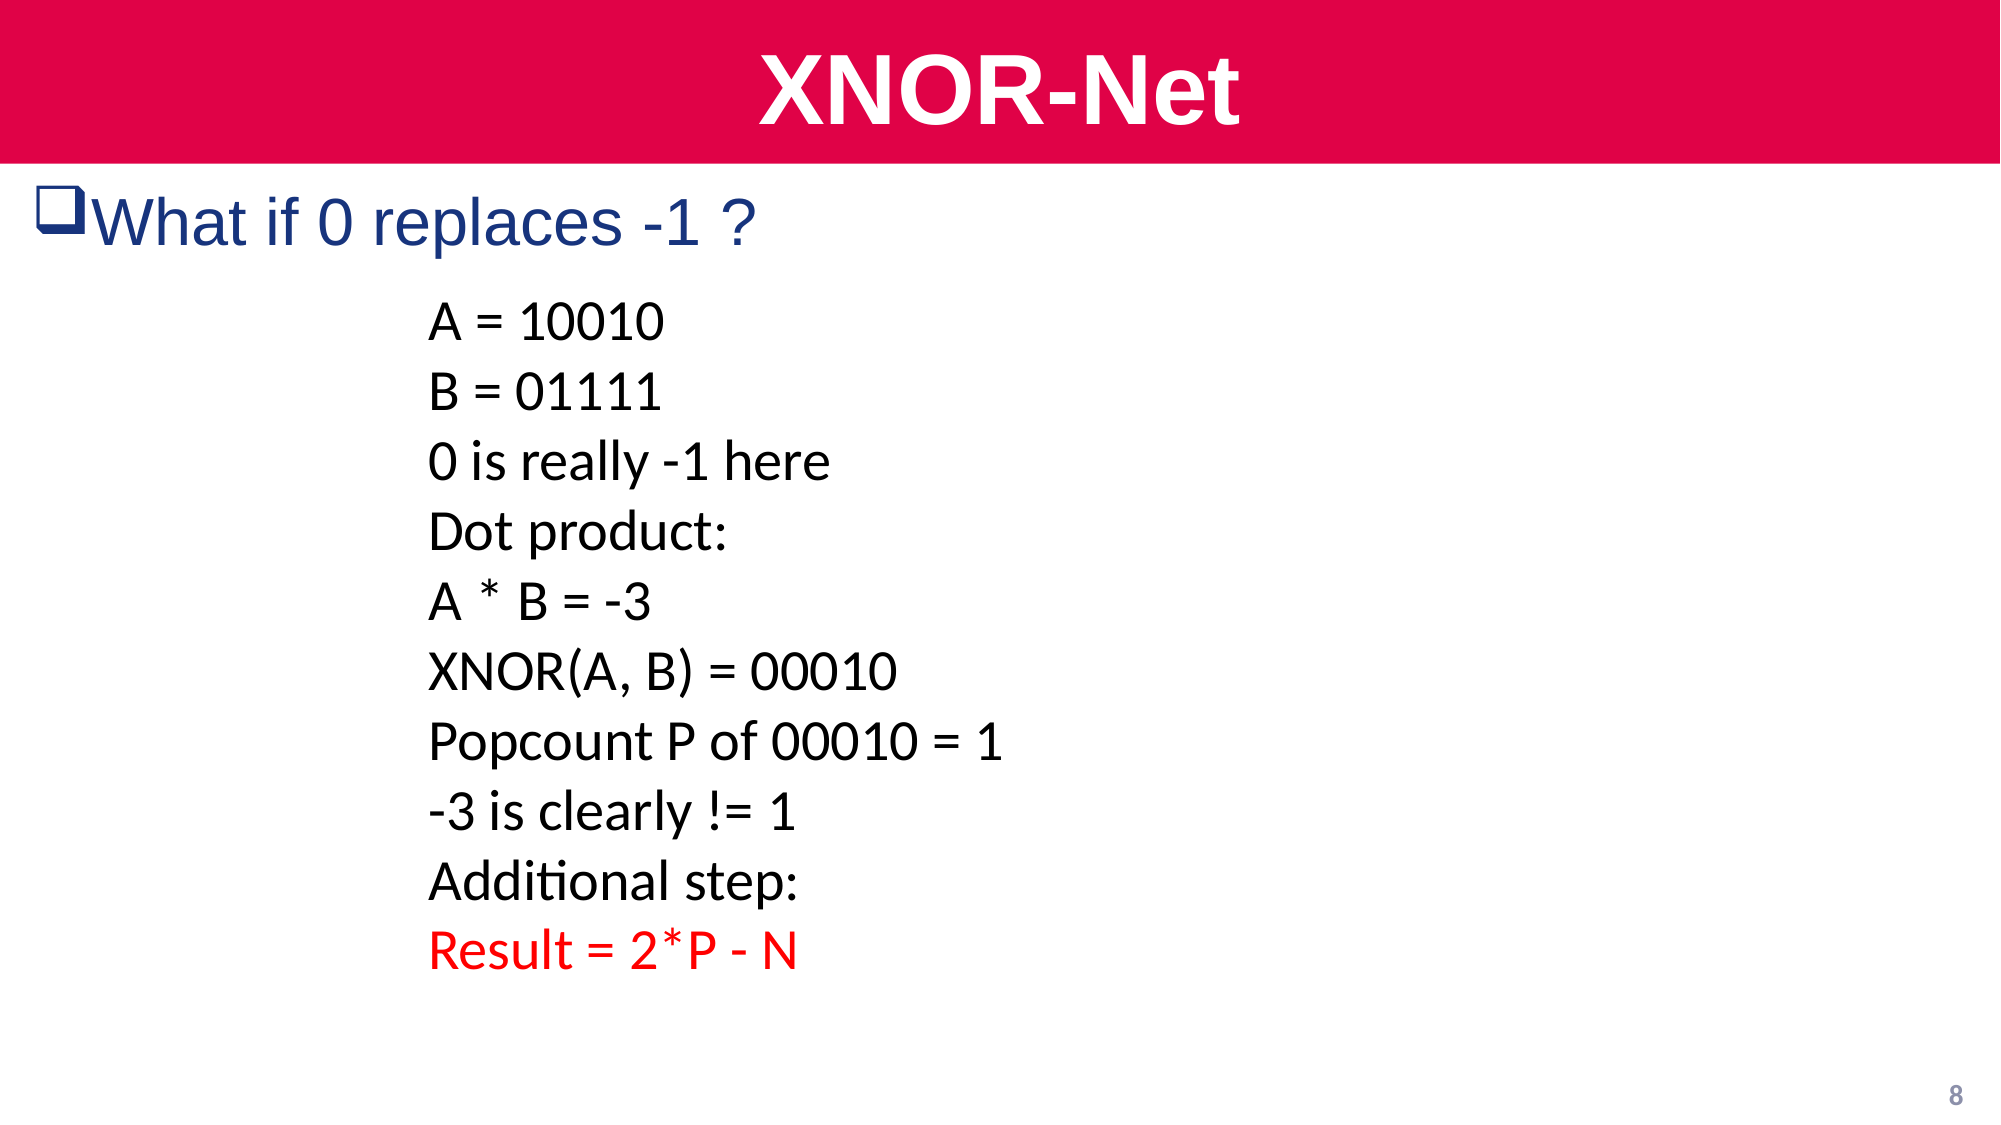

# XNOR-Net
What if 0 replaces -1 ?
A = 10010
B = 01111
0 is really -1 here
Dot product:
A * B = -3
XNOR(A, B) = 00010
Popcount P of 00010 = 1
-3 is clearly != 1
Additional step:
Result = 2*P - N
8